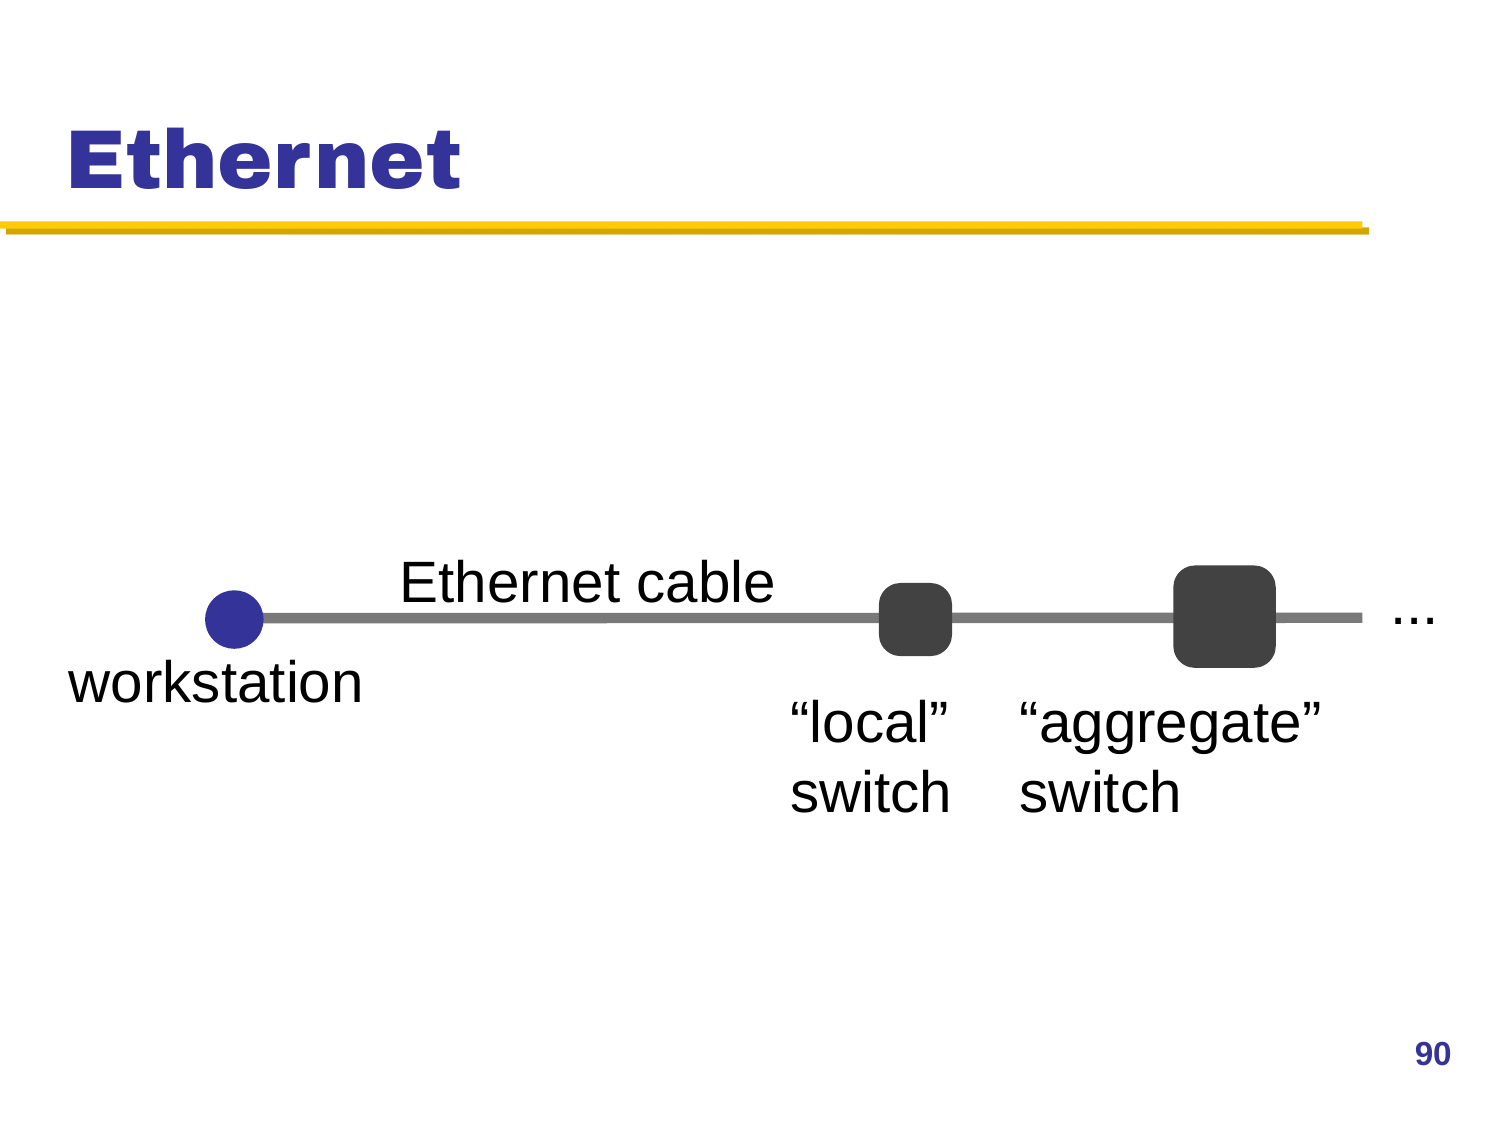

# Ethernet
Ethernet cable
...

workstation
“local” switch
“aggregate” switch
90